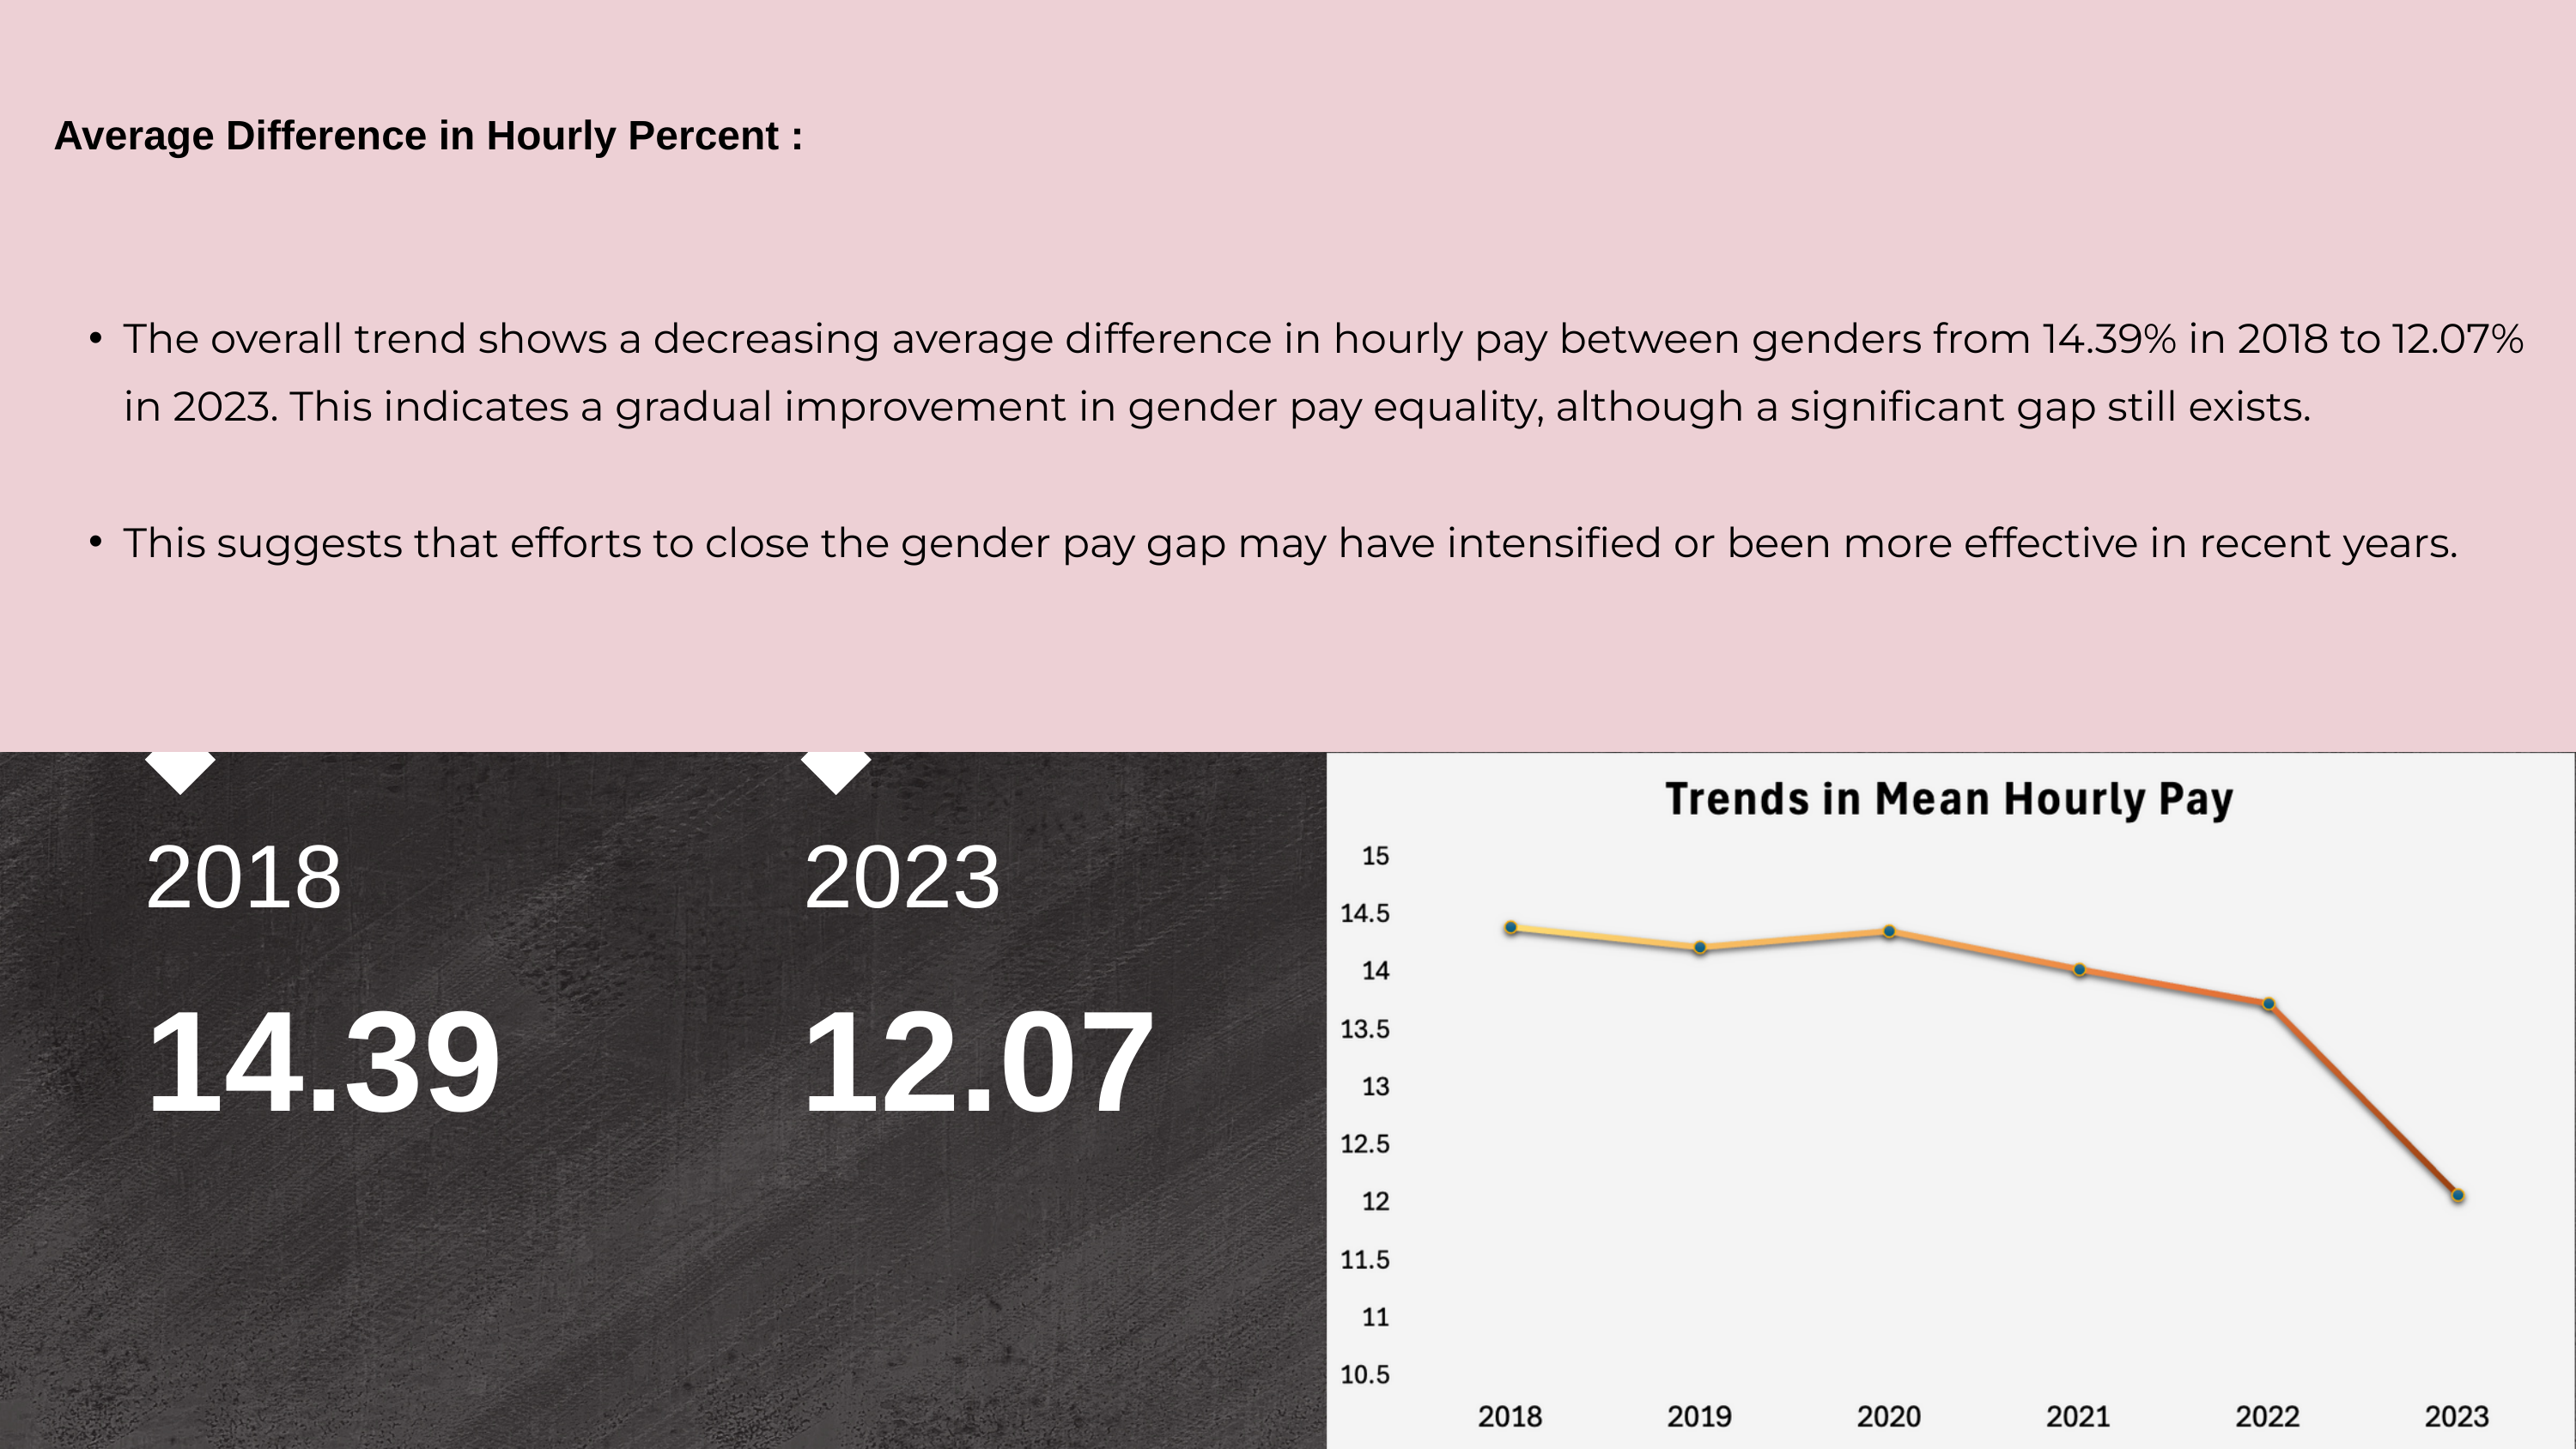

Average Difference in Hourly Percent :

The overall trend shows a decreasing average difference in hourly pay between genders from 14.39% in 2018 to 12.07% in 2023. This indicates a gradual improvement in gender pay equality, although a significant gap still exists.

This suggests that efforts to close the gender pay gap may have intensified or been more effective in recent years.

2018
2023
14.39

12.07